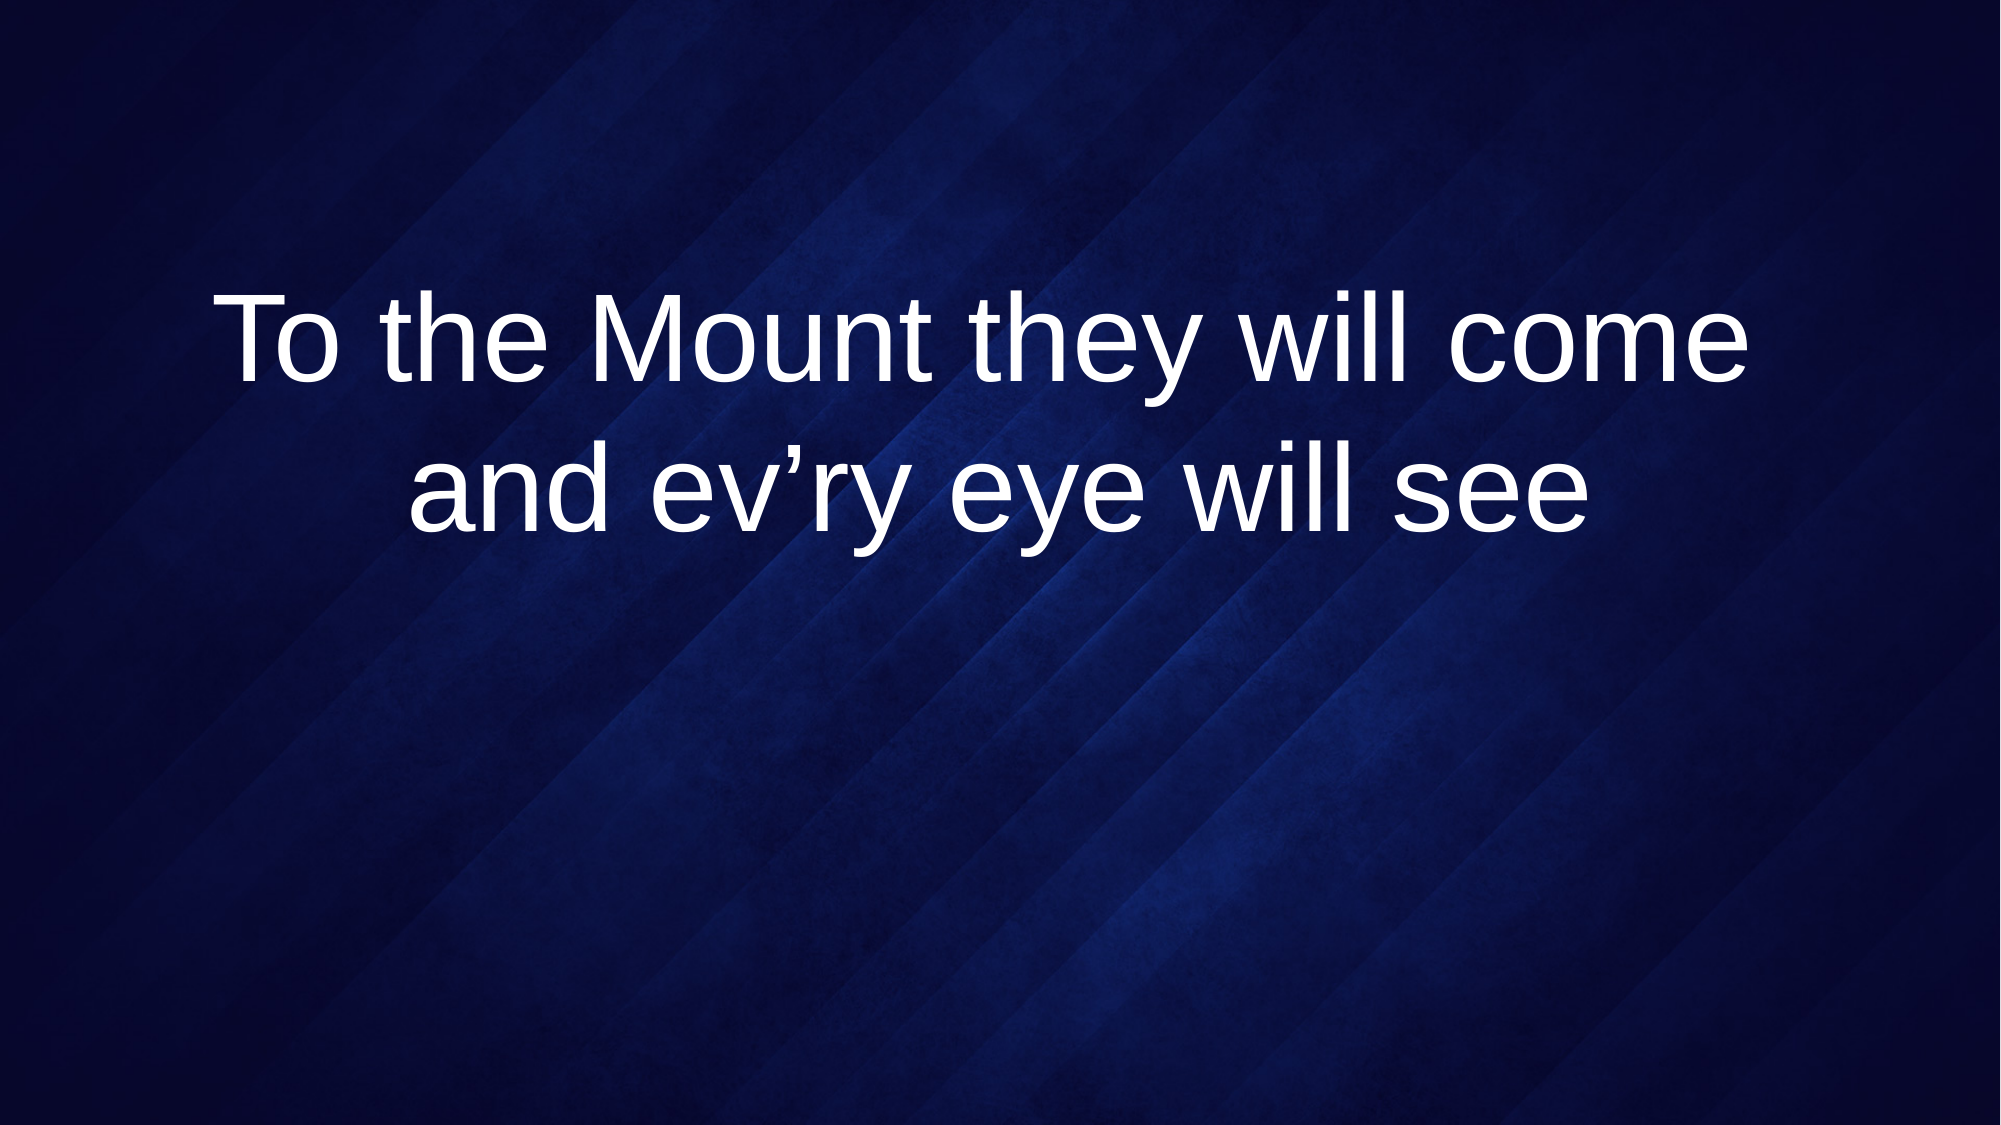

# To the Mount they will come and ev’ry eye will see